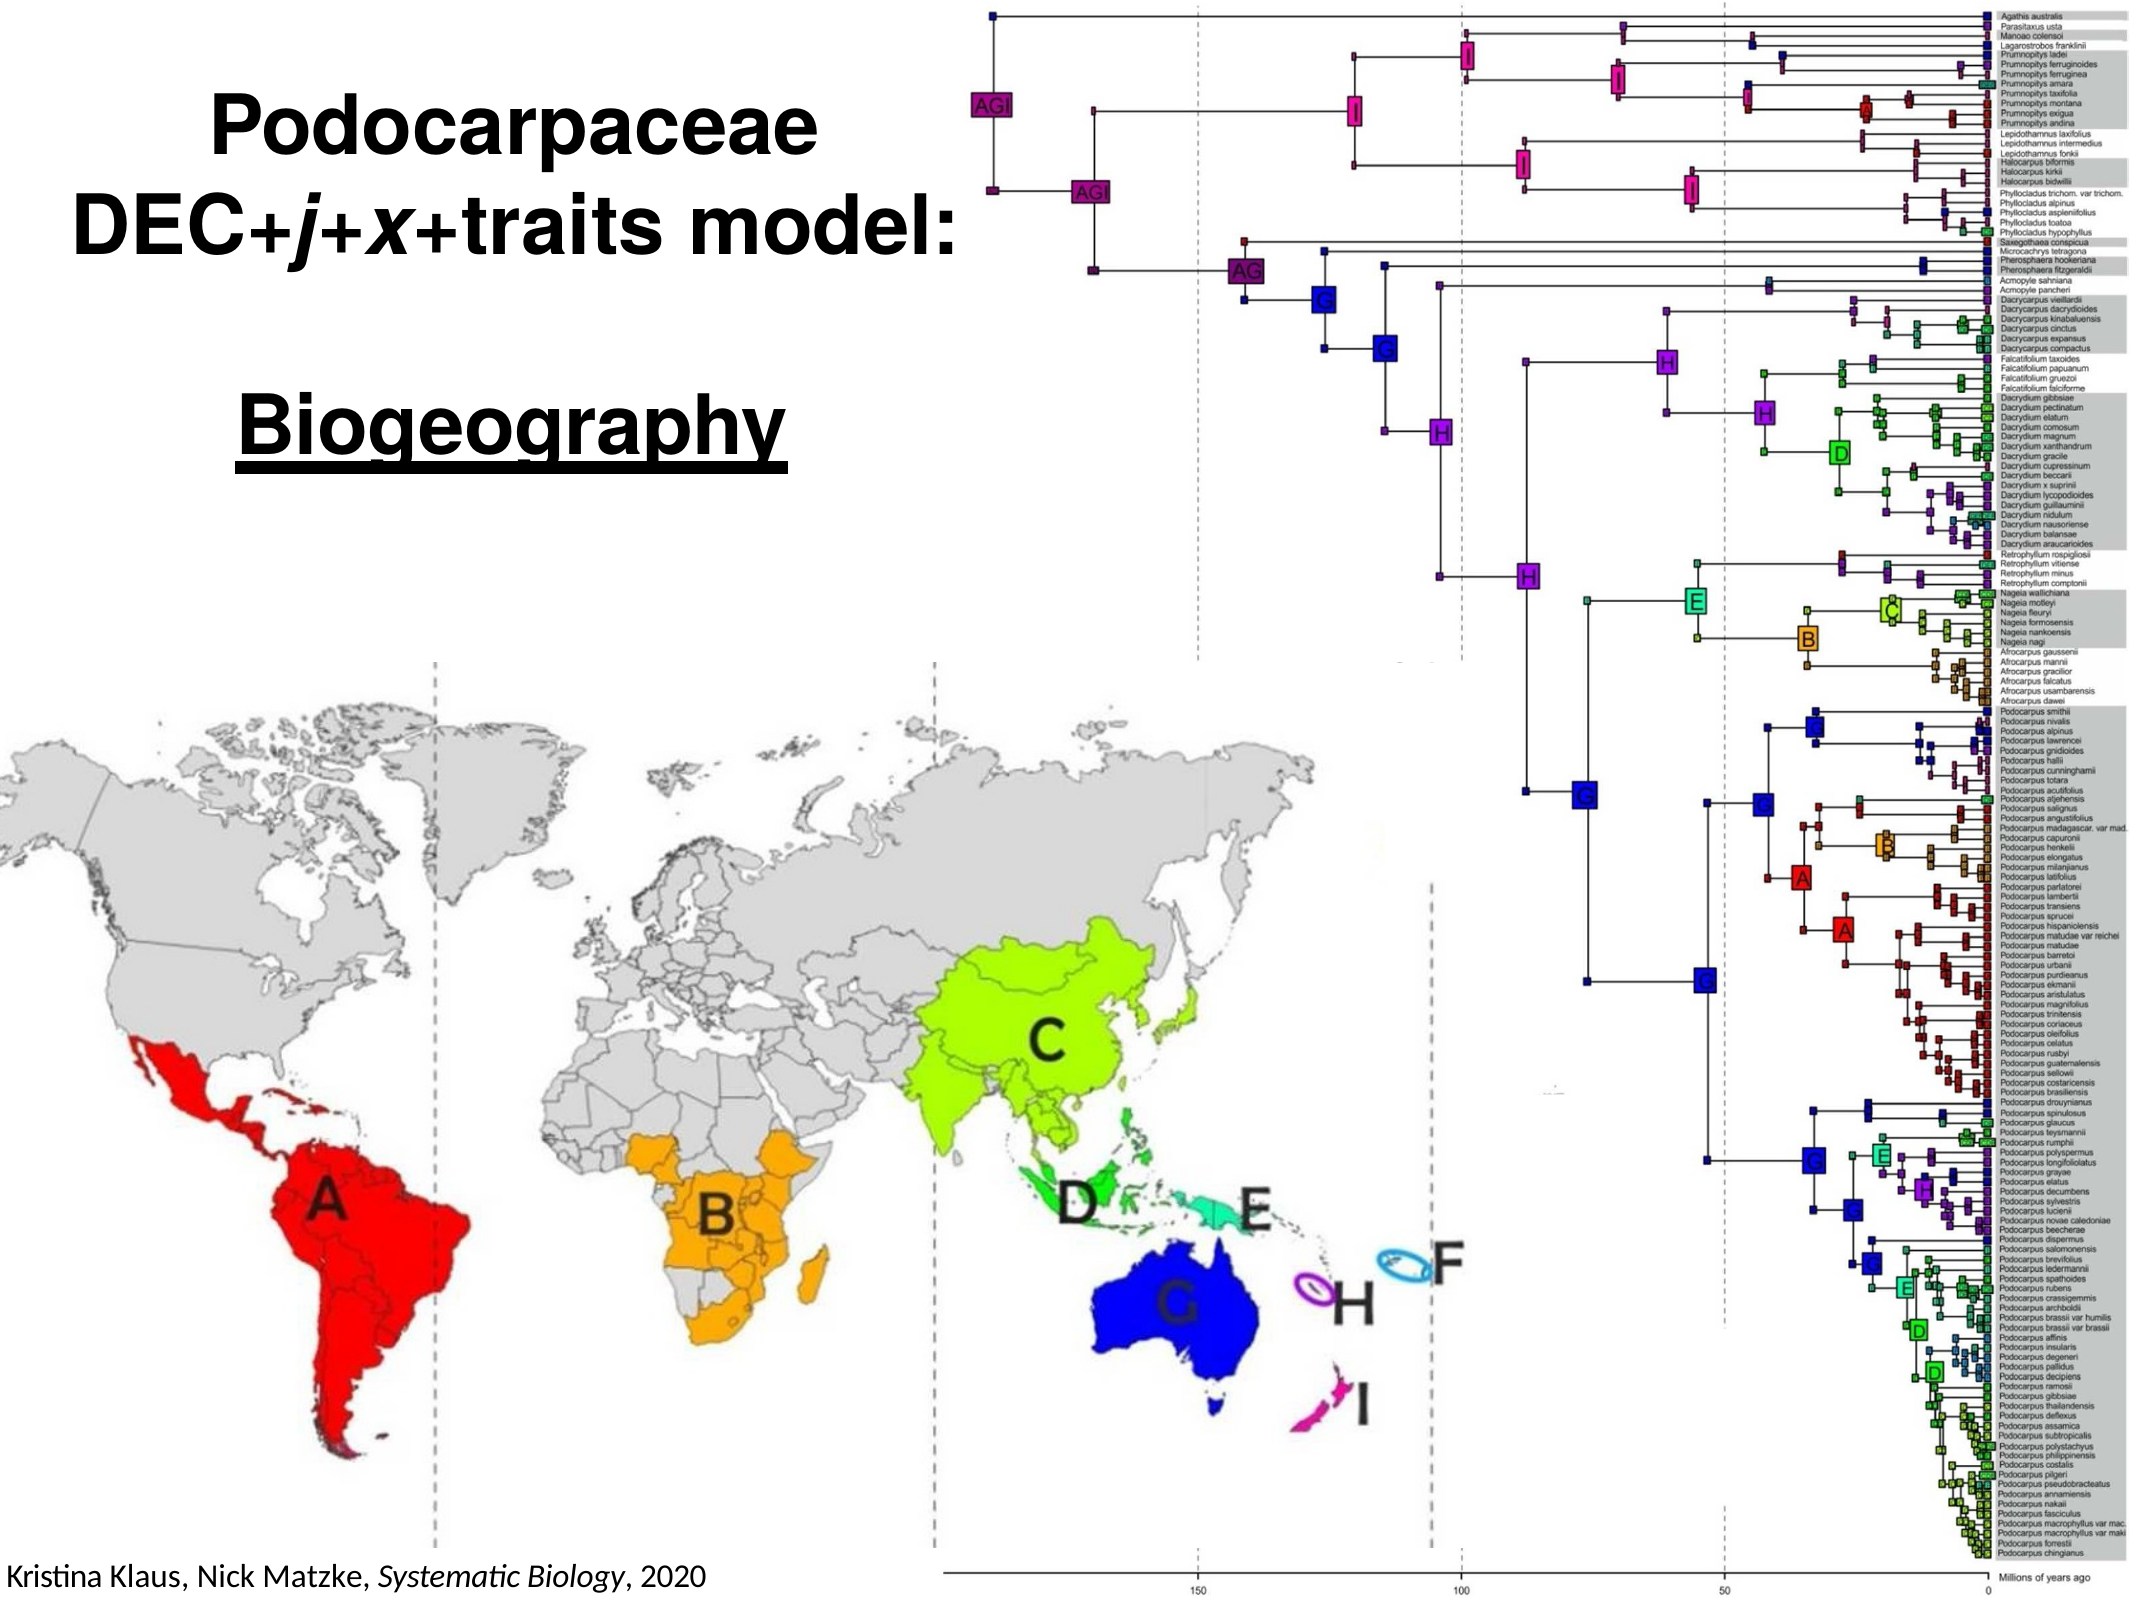

Podocarpaceae DEC+j+x+traits model:
Biogeography

Kristina Klaus, Nick Matzke, Systematic Biology, 2020